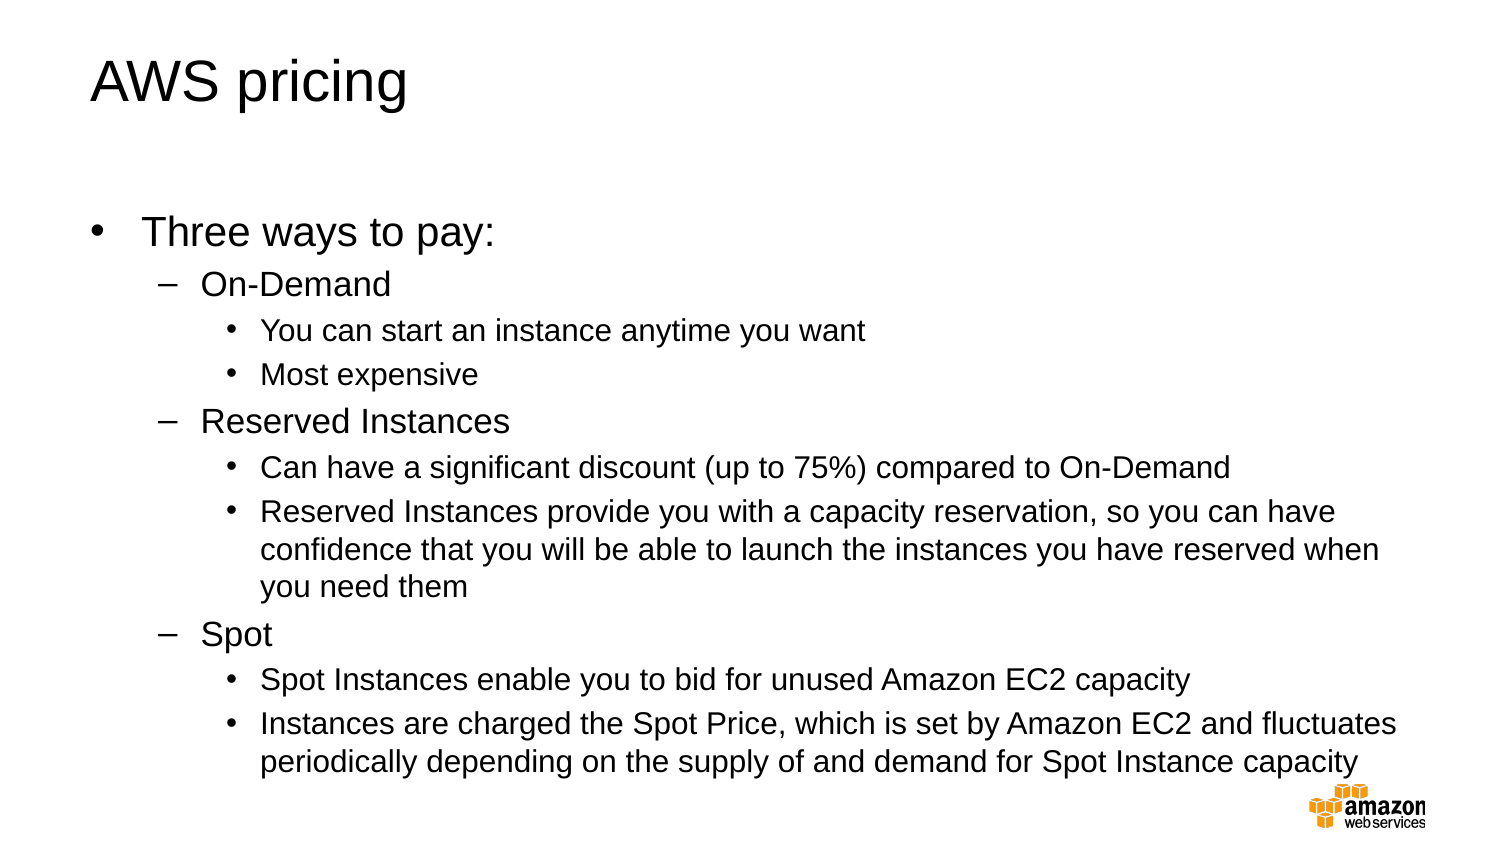

# AWS pricing
Three ways to pay:
On-Demand
You can start an instance anytime you want
Most expensive
Reserved Instances
Can have a significant discount (up to 75%) compared to On-Demand
Reserved Instances provide you with a capacity reservation, so you can have confidence that you will be able to launch the instances you have reserved when you need them
Spot
Spot Instances enable you to bid for unused Amazon EC2 capacity
Instances are charged the Spot Price, which is set by Amazon EC2 and fluctuates periodically depending on the supply of and demand for Spot Instance capacity